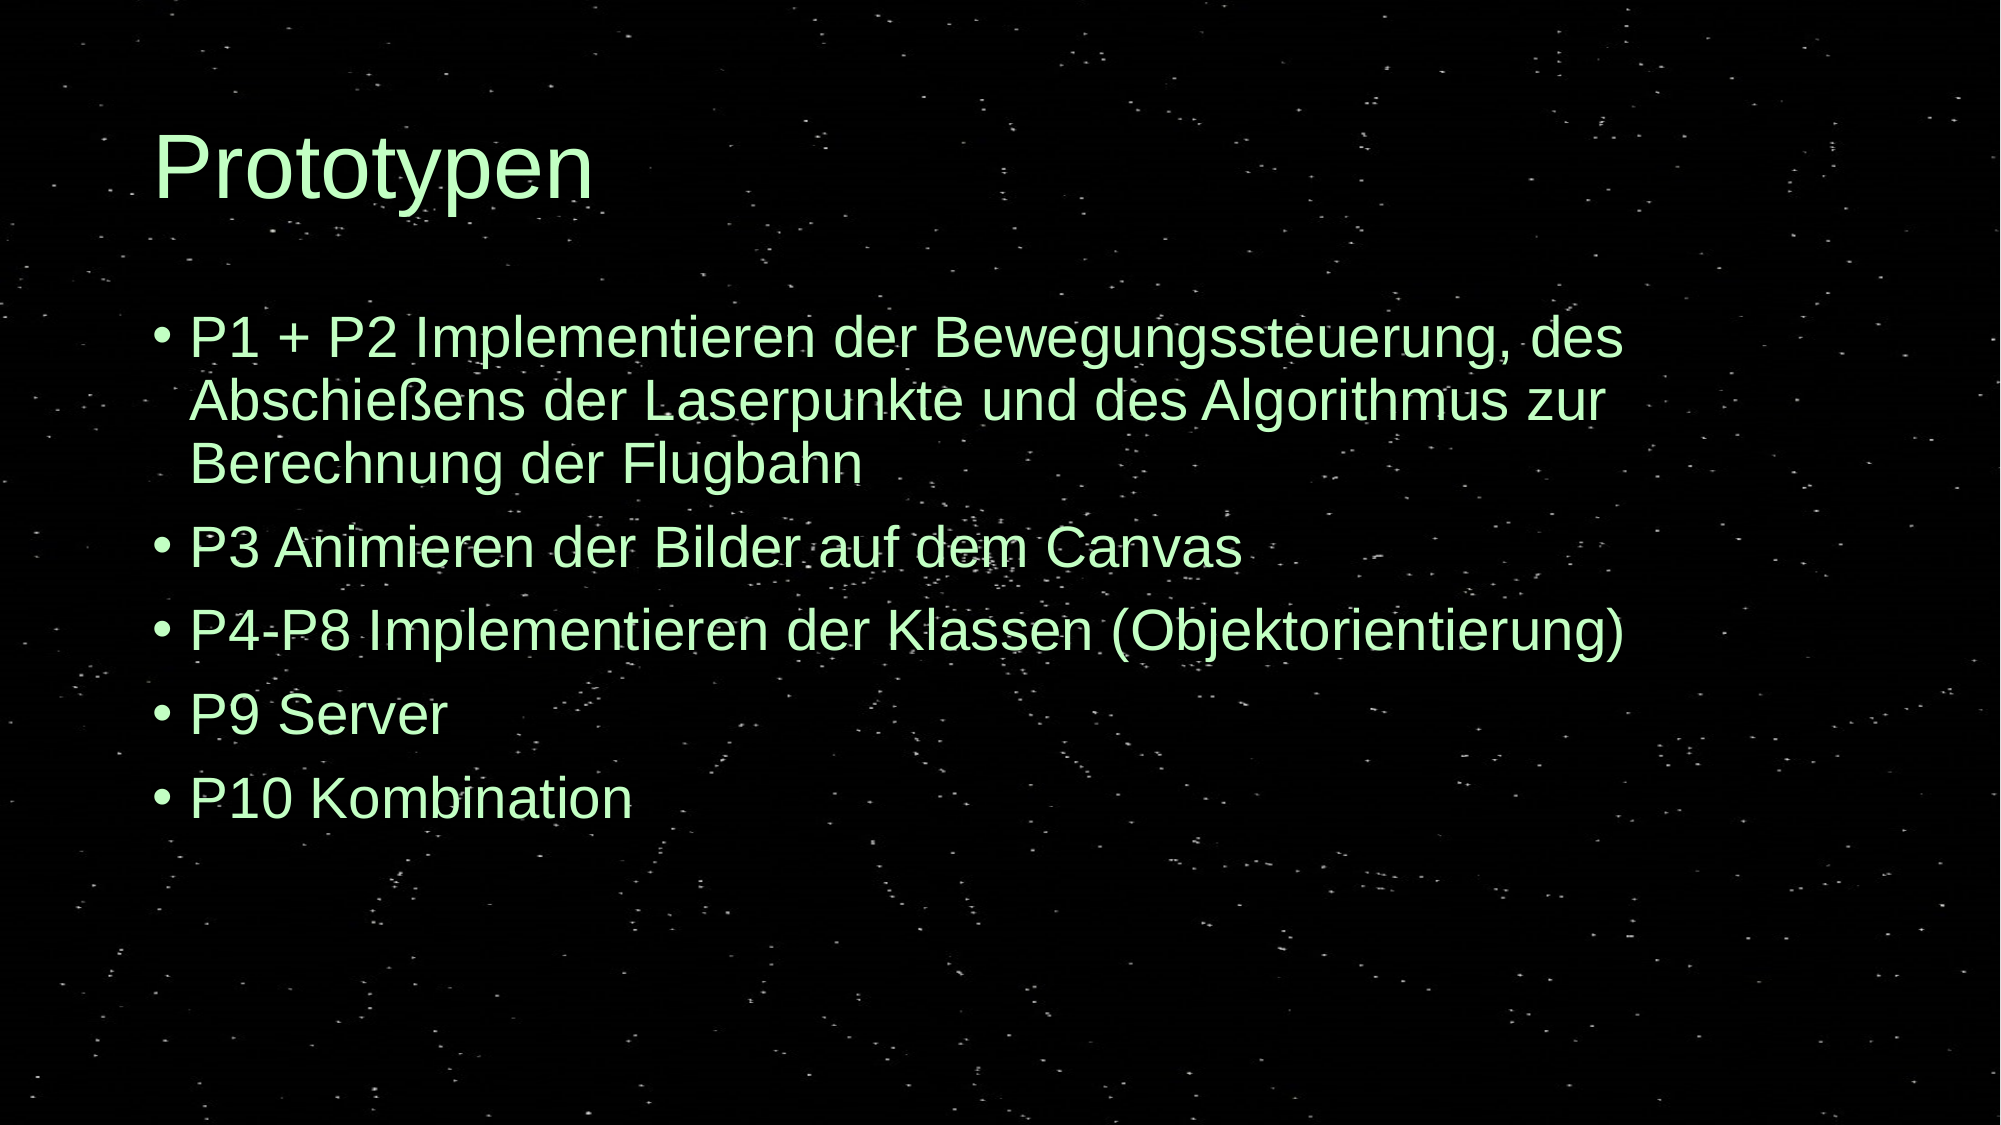

# Prototypen
P1 + P2 Implementieren der Bewegungssteuerung, des Abschießens der Laserpunkte und des Algorithmus zur Berechnung der Flugbahn
P3 Animieren der Bilder auf dem Canvas
P4-P8 Implementieren der Klassen (Objektorientierung)
P9 Server
P10 Kombination